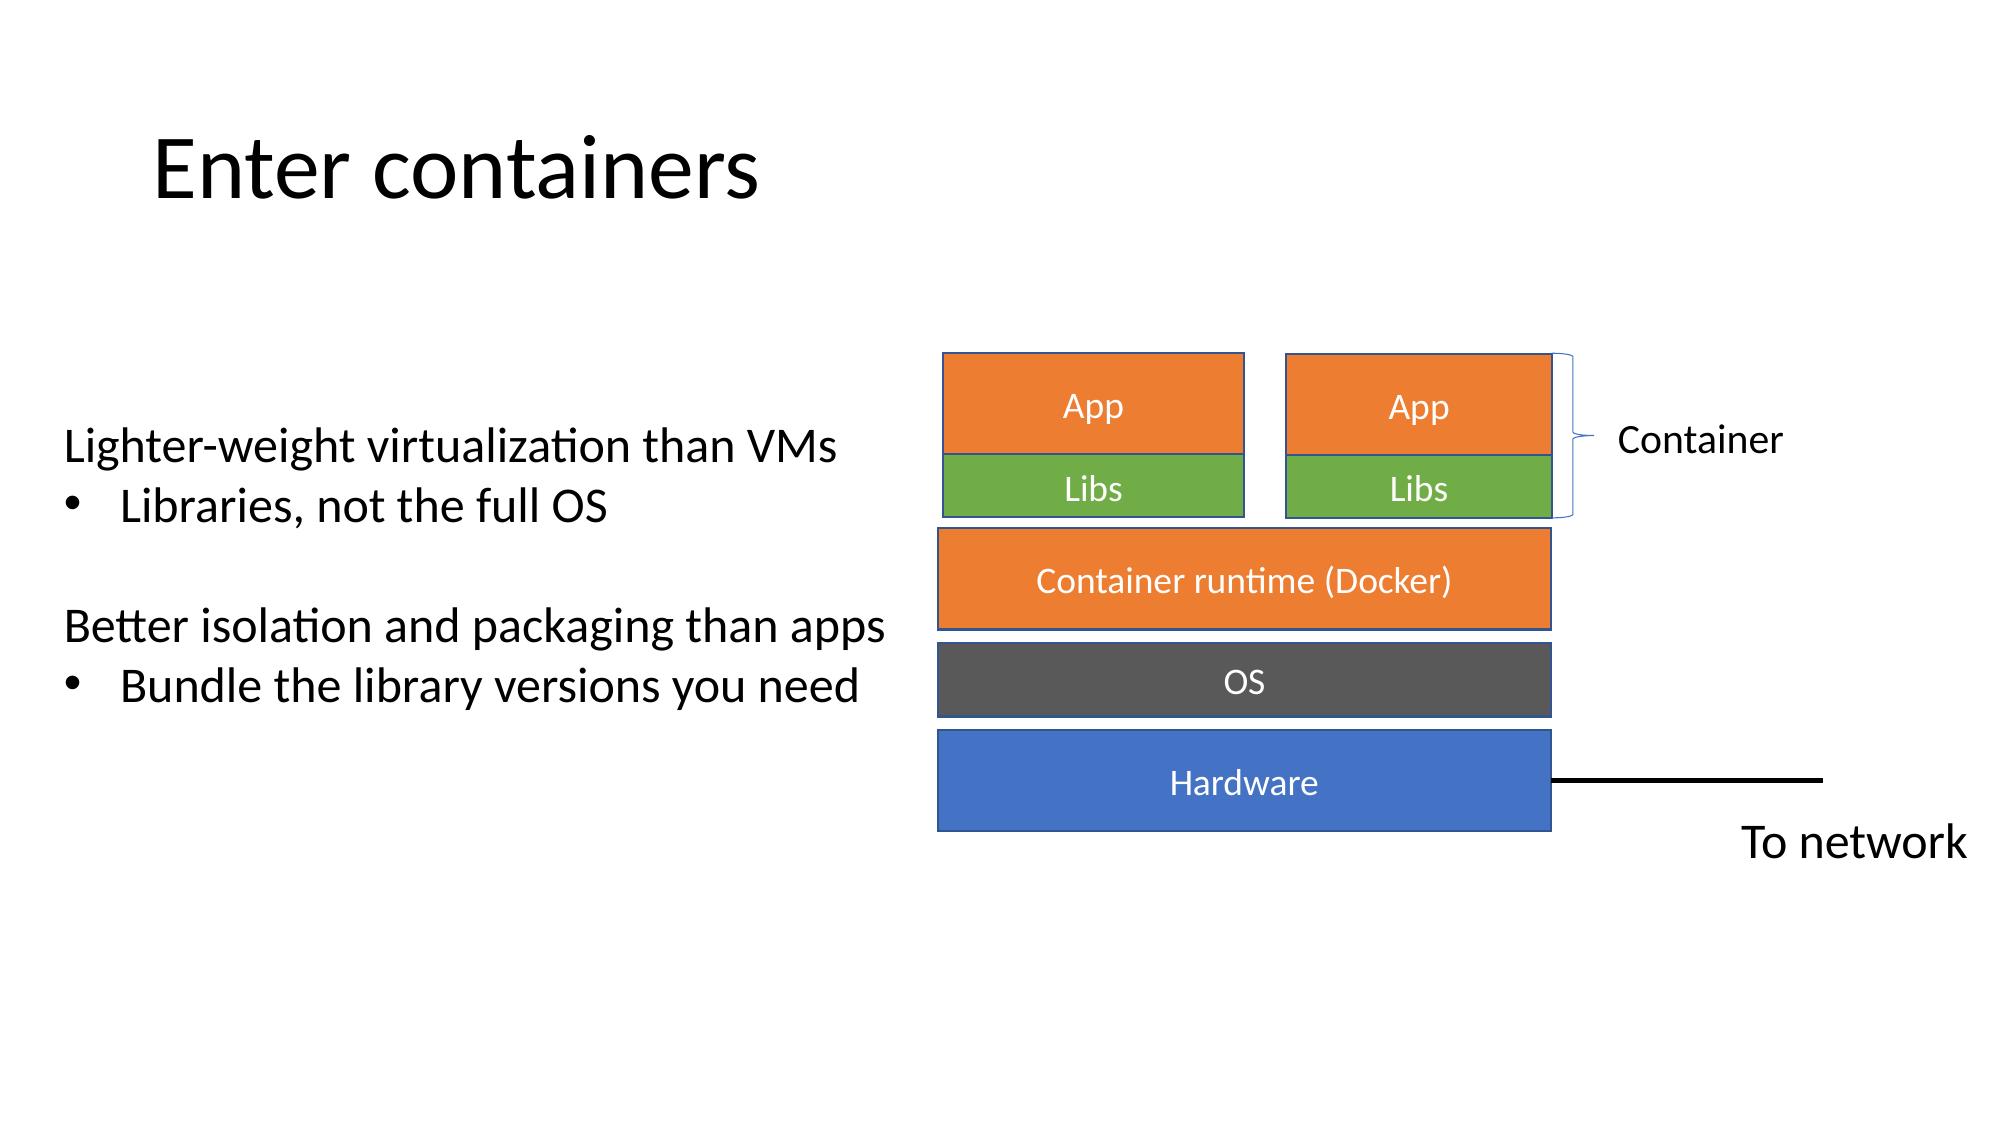

# Enter containers
App
Libs

App
Libs
Container
Lighter-weight virtualization than VMs
Libraries, not the full OS

Better isolation and packaging than apps
Bundle the library versions you need
Container runtime (Docker)
OS
Hardware
To network